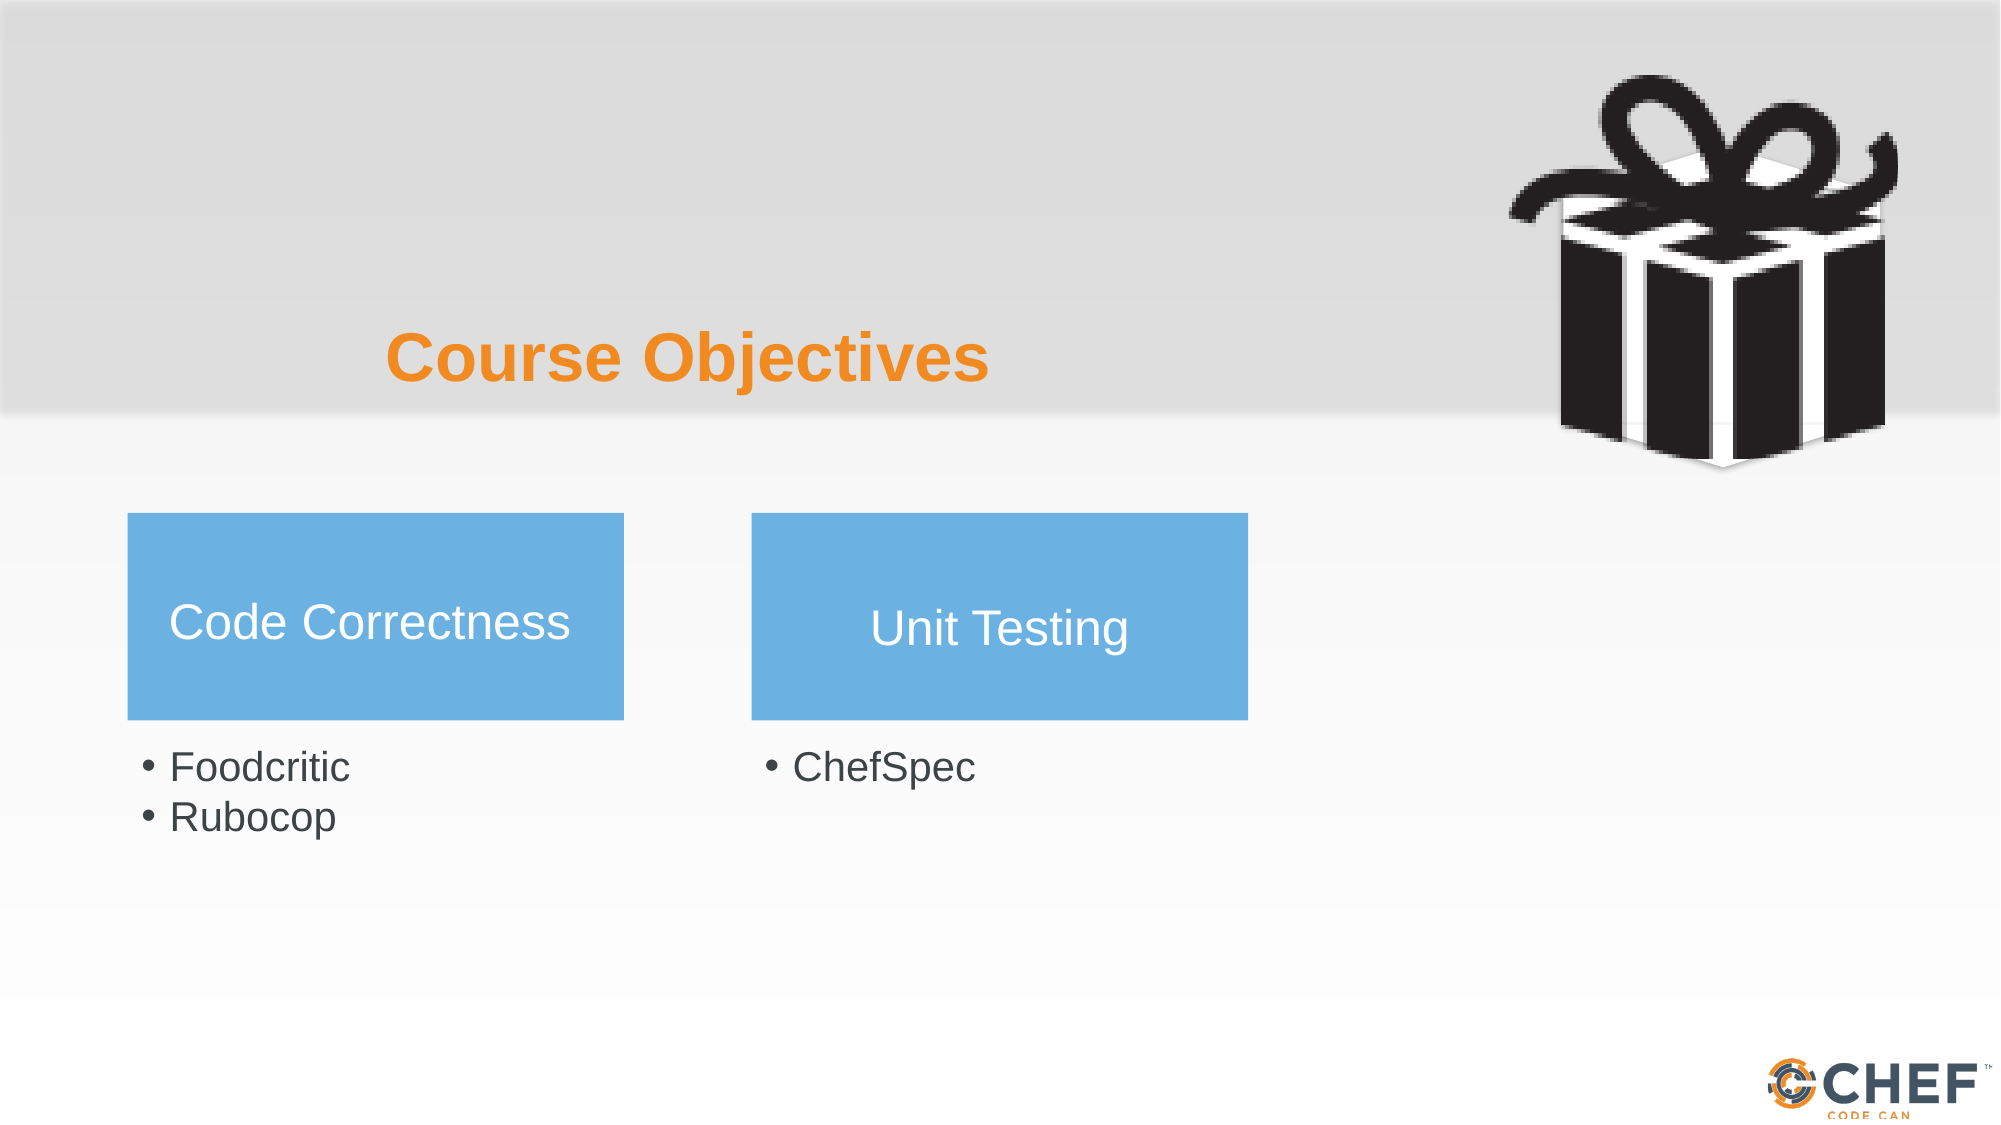

# Course Objectives

Code Correctness
Unit Testing
Foodcritic
Rubocop
ChefSpec